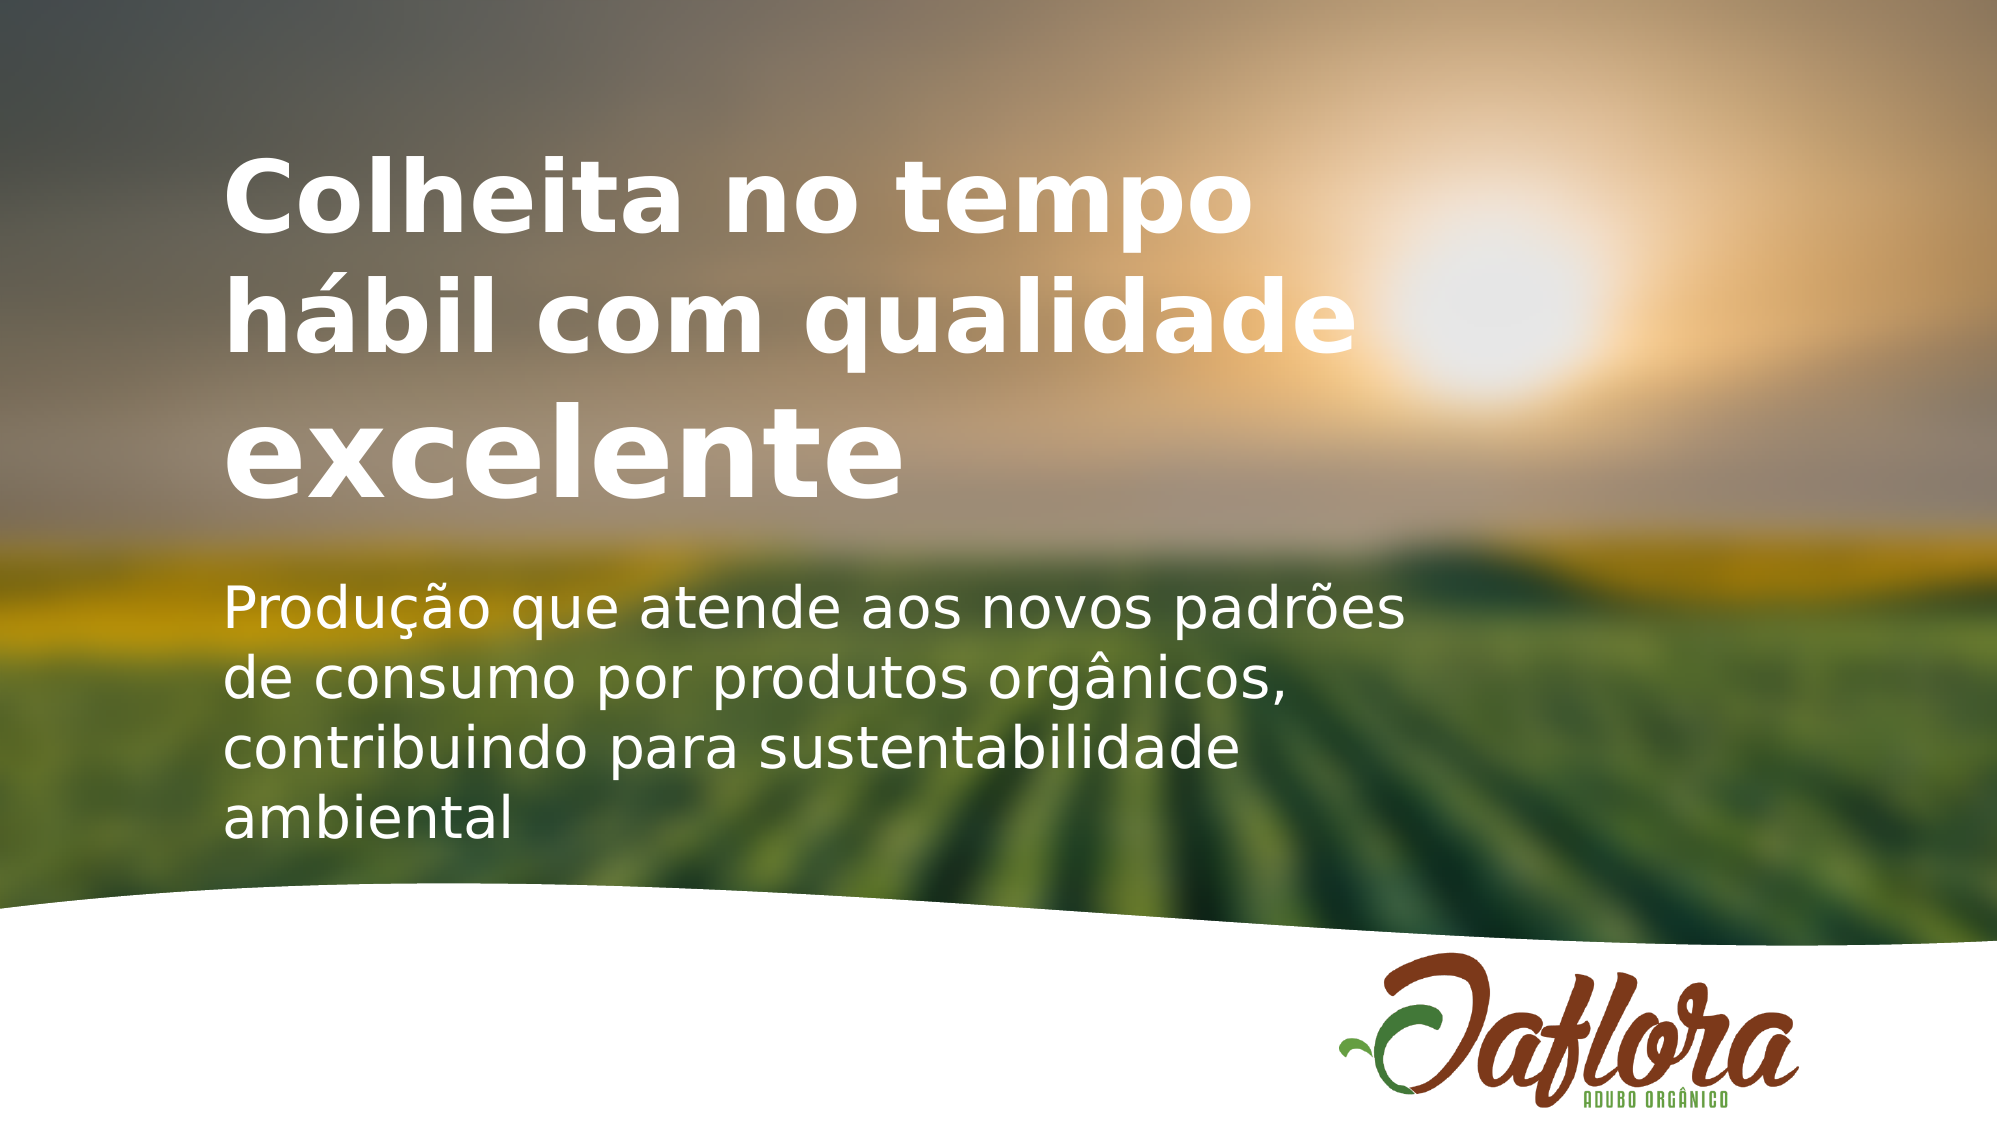

Colheita no tempo hábil com qualidade excelente
Produção que atende aos novos padrões de consumo por produtos orgânicos, contribuindo para sustentabilidade ambiental